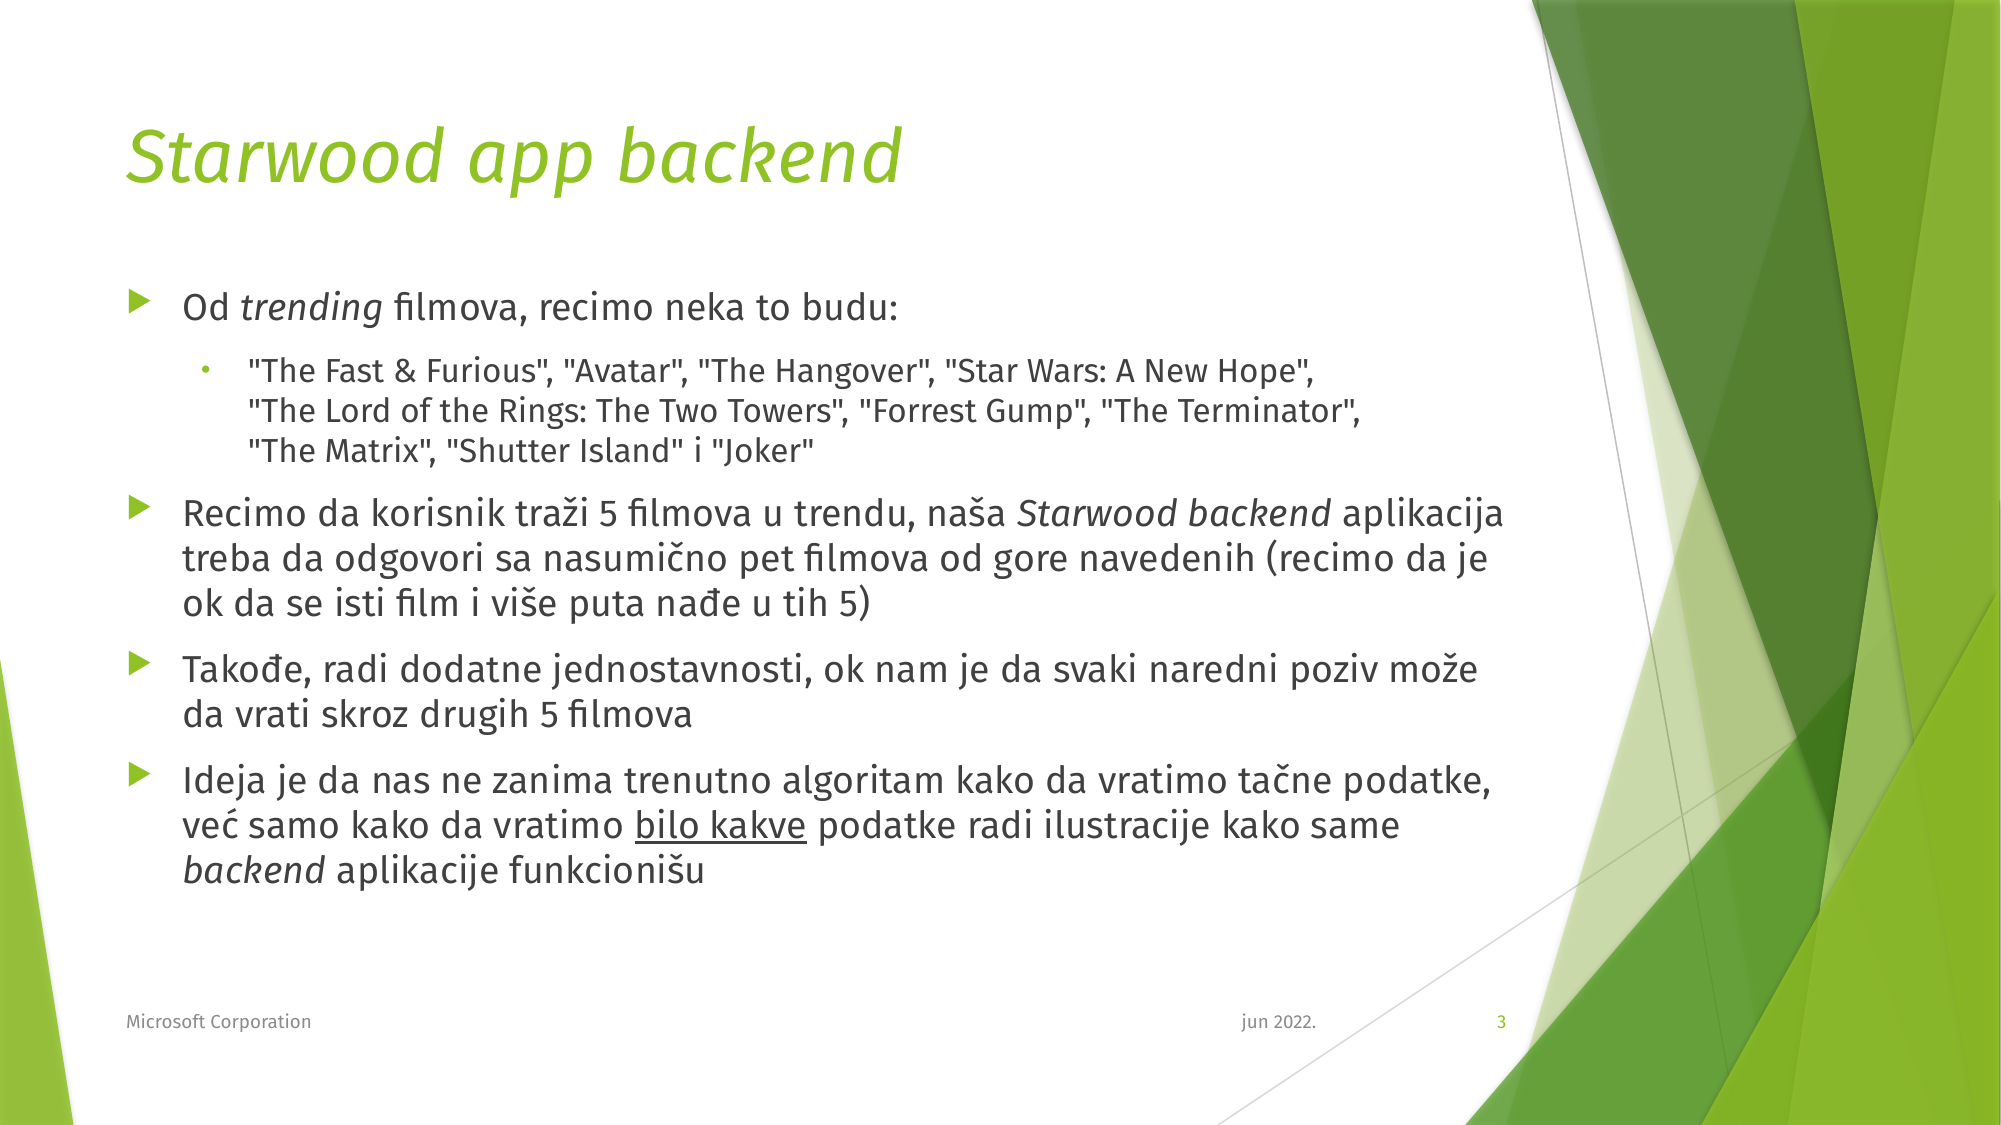

# Starwood app backend
Od trending filmova, recimo neka to budu:
"The Fast & Furious", "Avatar", "The Hangover", "Star Wars: A New Hope",
"The Lord of the Rings: The Two Towers", "Forrest Gump", "The Terminator",
"The Matrix", "Shutter Island" i "Joker"
Recimo da korisnik traži 5 filmova u trendu, naša Starwood backend aplikacija treba da odgovori sa nasumično pet filmova od gore navedenih (recimo da je ok da se isti film i više puta nađe u tih 5)
Takođe, radi dodatne jednostavnosti, ok nam je da svaki naredni poziv može da vrati skroz drugih 5 filmova
Ideja je da nas ne zanima trenutno algoritam kako da vratimo tačne podatke, već samo kako da vratimo bilo kakve podatke radi ilustracije kako same backend aplikacije funkcionišu
Microsoft Corporation
jun 2022.
3